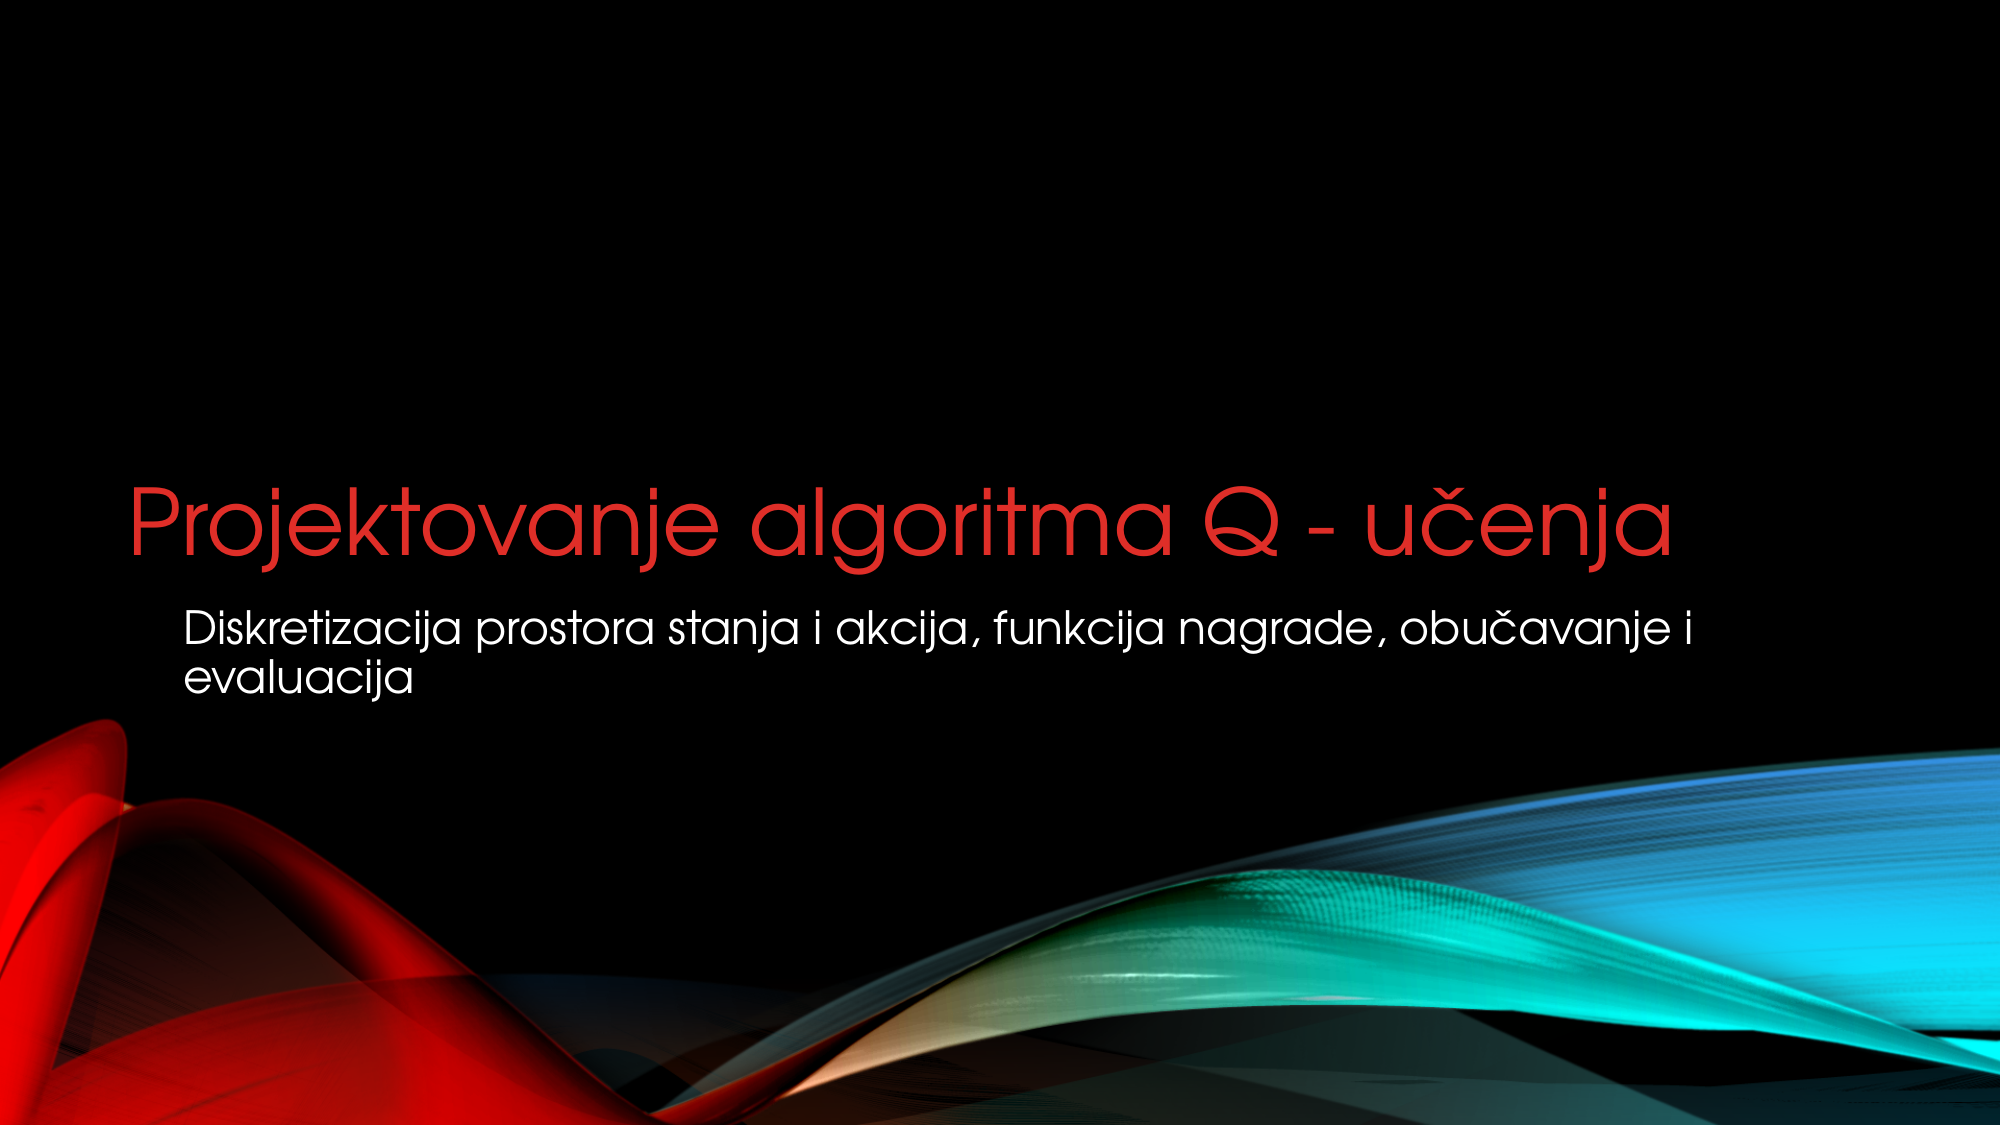

# Projektovanje algoritma Q - učenja
Diskretizacija prostora stanja i akcija, funkcija nagrade, obučavanje i evaluacija